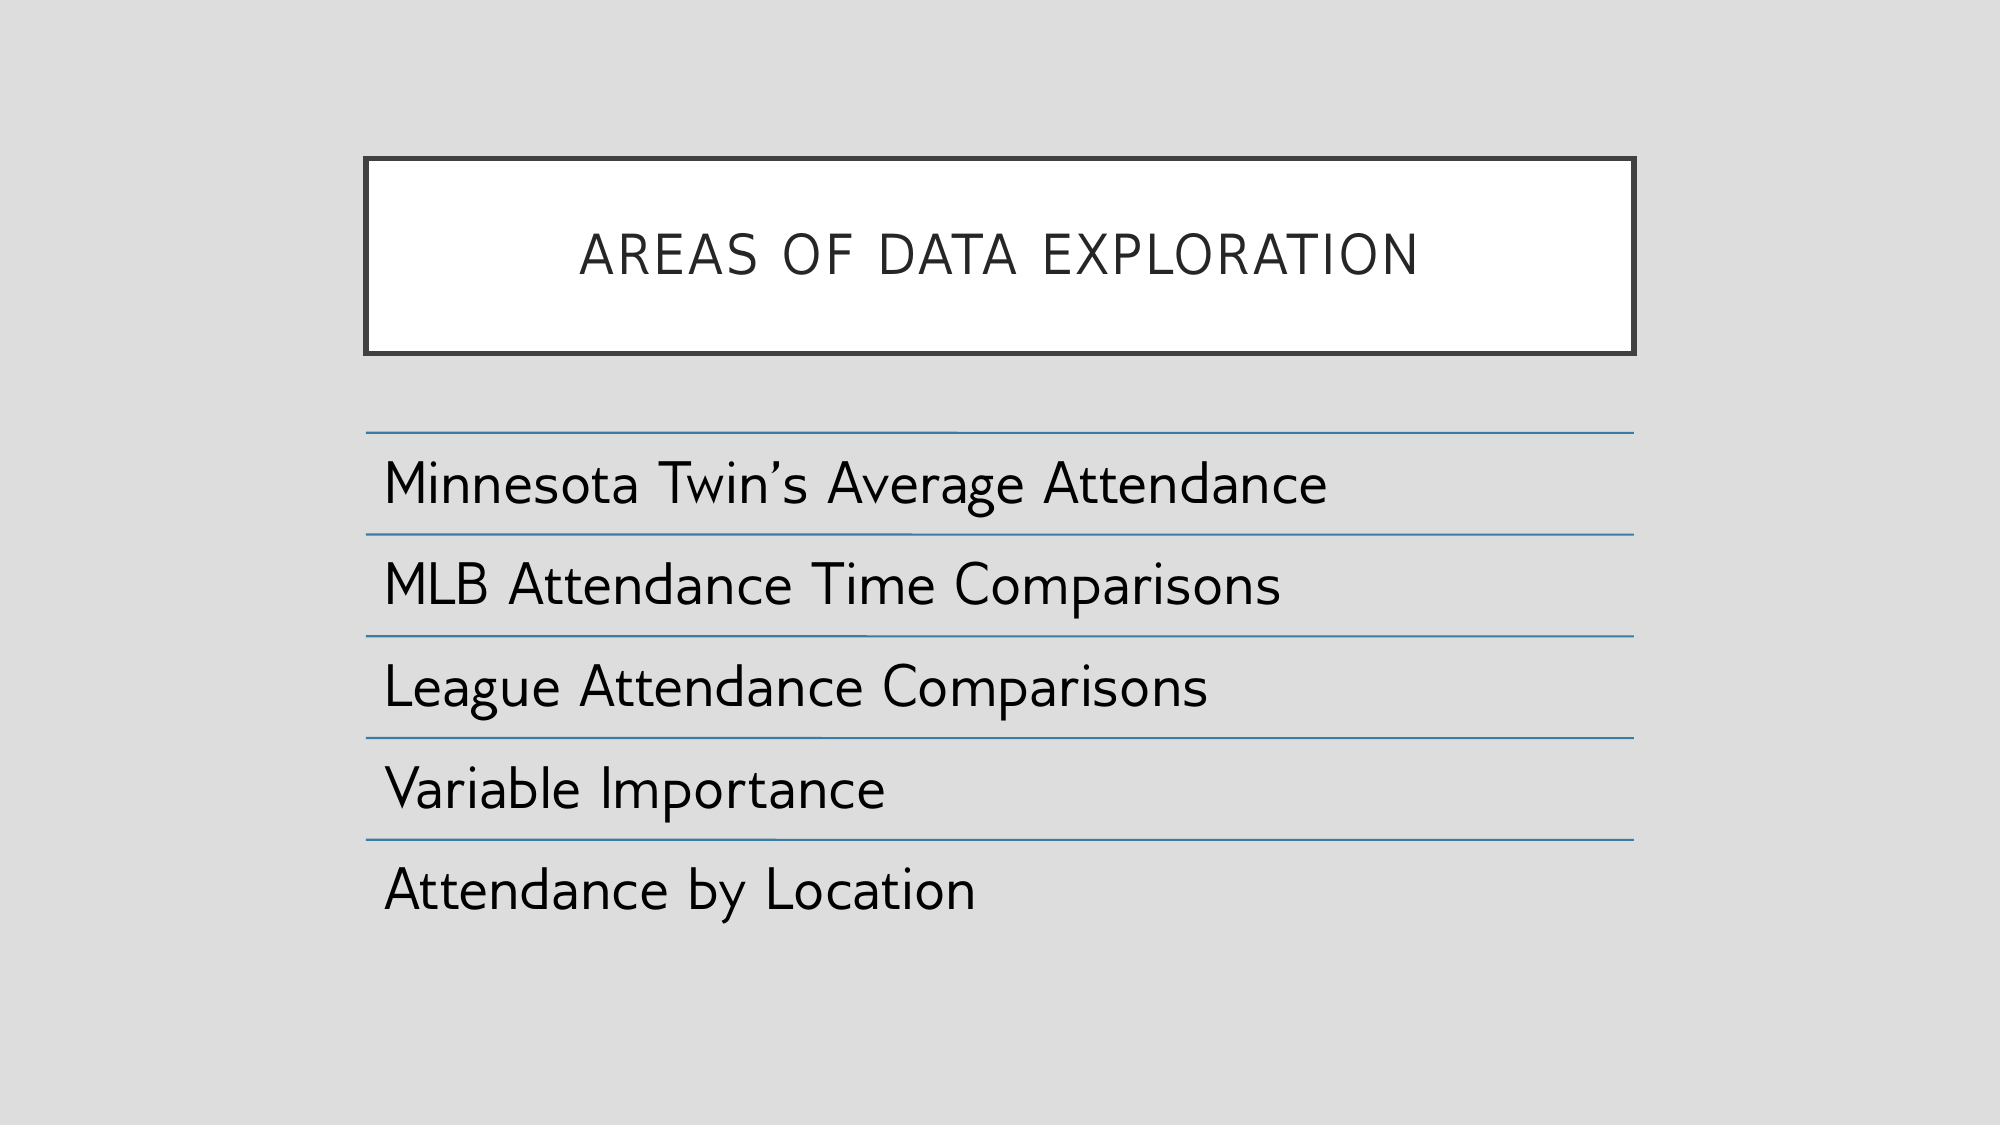

# Areas of Data Exploration
Minnesota Twin’s Average Attendance
MLB Attendance Time Comparisons
League Attendance Comparisons
Variable Importance
Attendance by Location